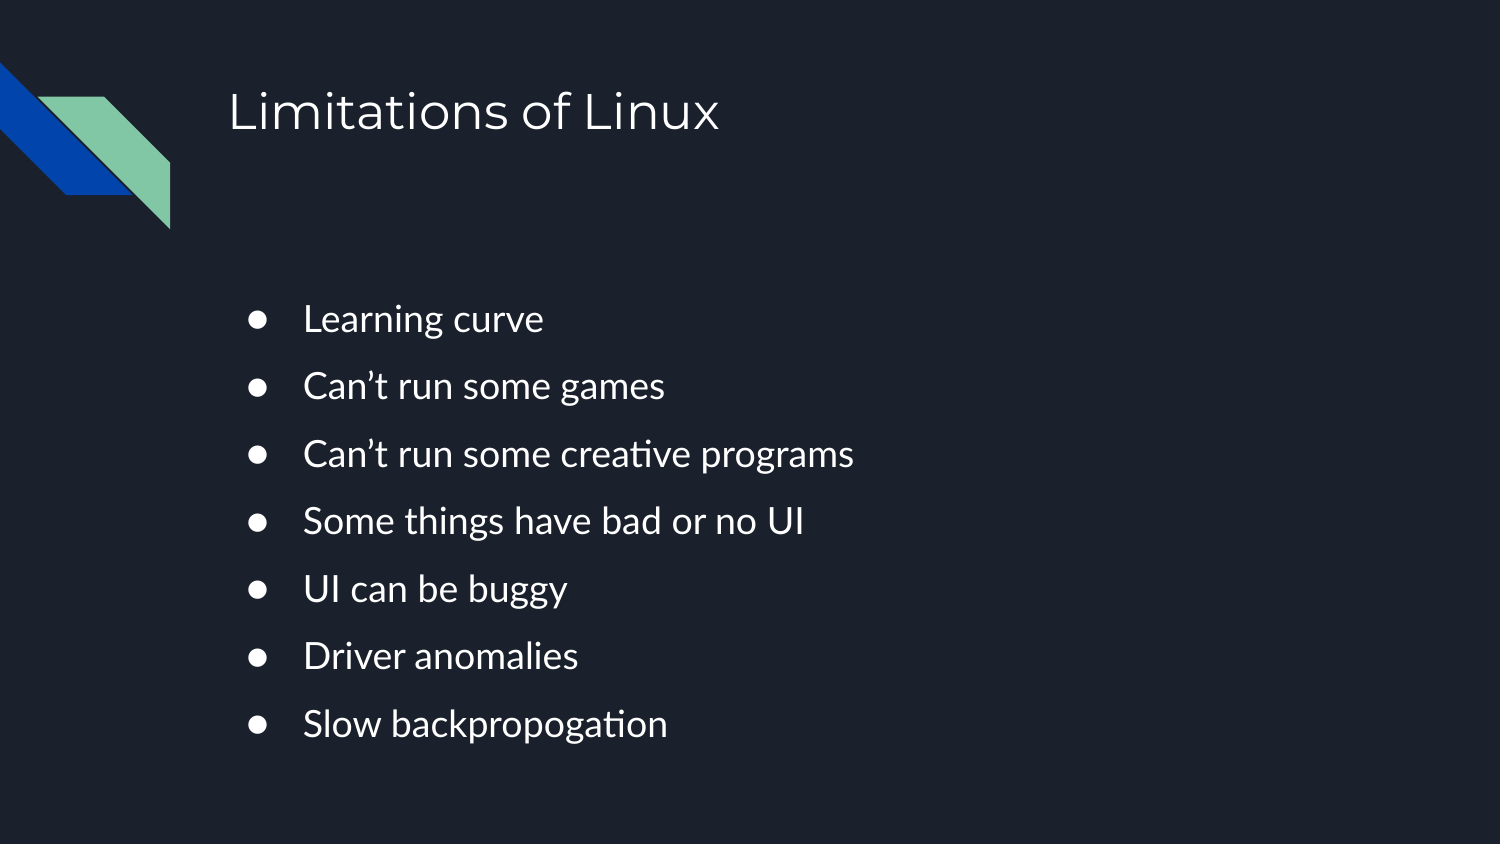

# Limitations of Linux
Learning curve
Can’t run some games
Can’t run some creative programs
Some things have bad or no UI
UI can be buggy
Driver anomalies
Slow backpropogation